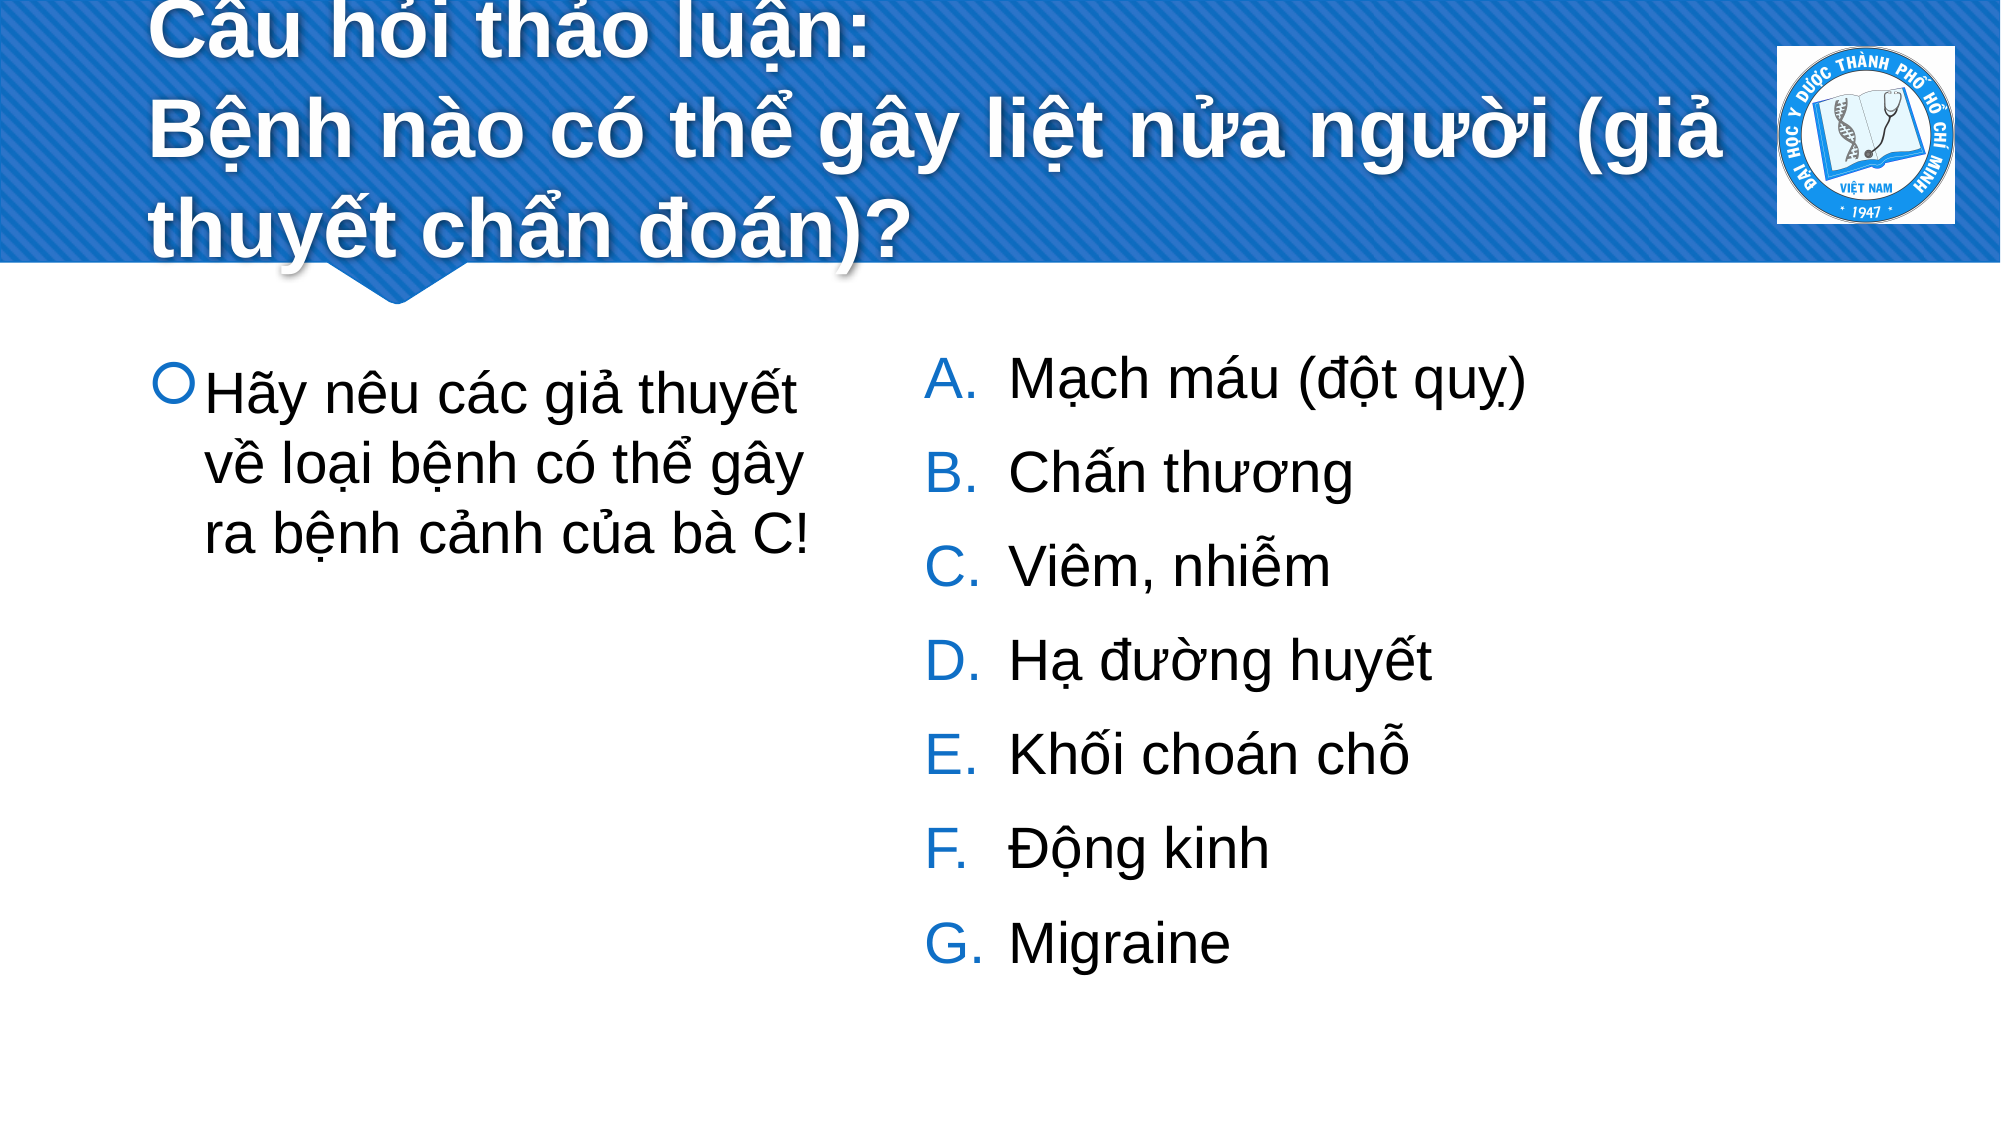

# Câu hỏi thảo luận: Bệnh nào có thể gây liệt nửa người (giả thuyết chẩn đoán)?
Mạch máu (đột quỵ)
Chấn thương
Viêm, nhiễm
Hạ đường huyết
Khối choán chỗ
Động kinh
Migraine
Hãy nêu các giả thuyết về loại bệnh có thể gây ra bệnh cảnh của bà C!